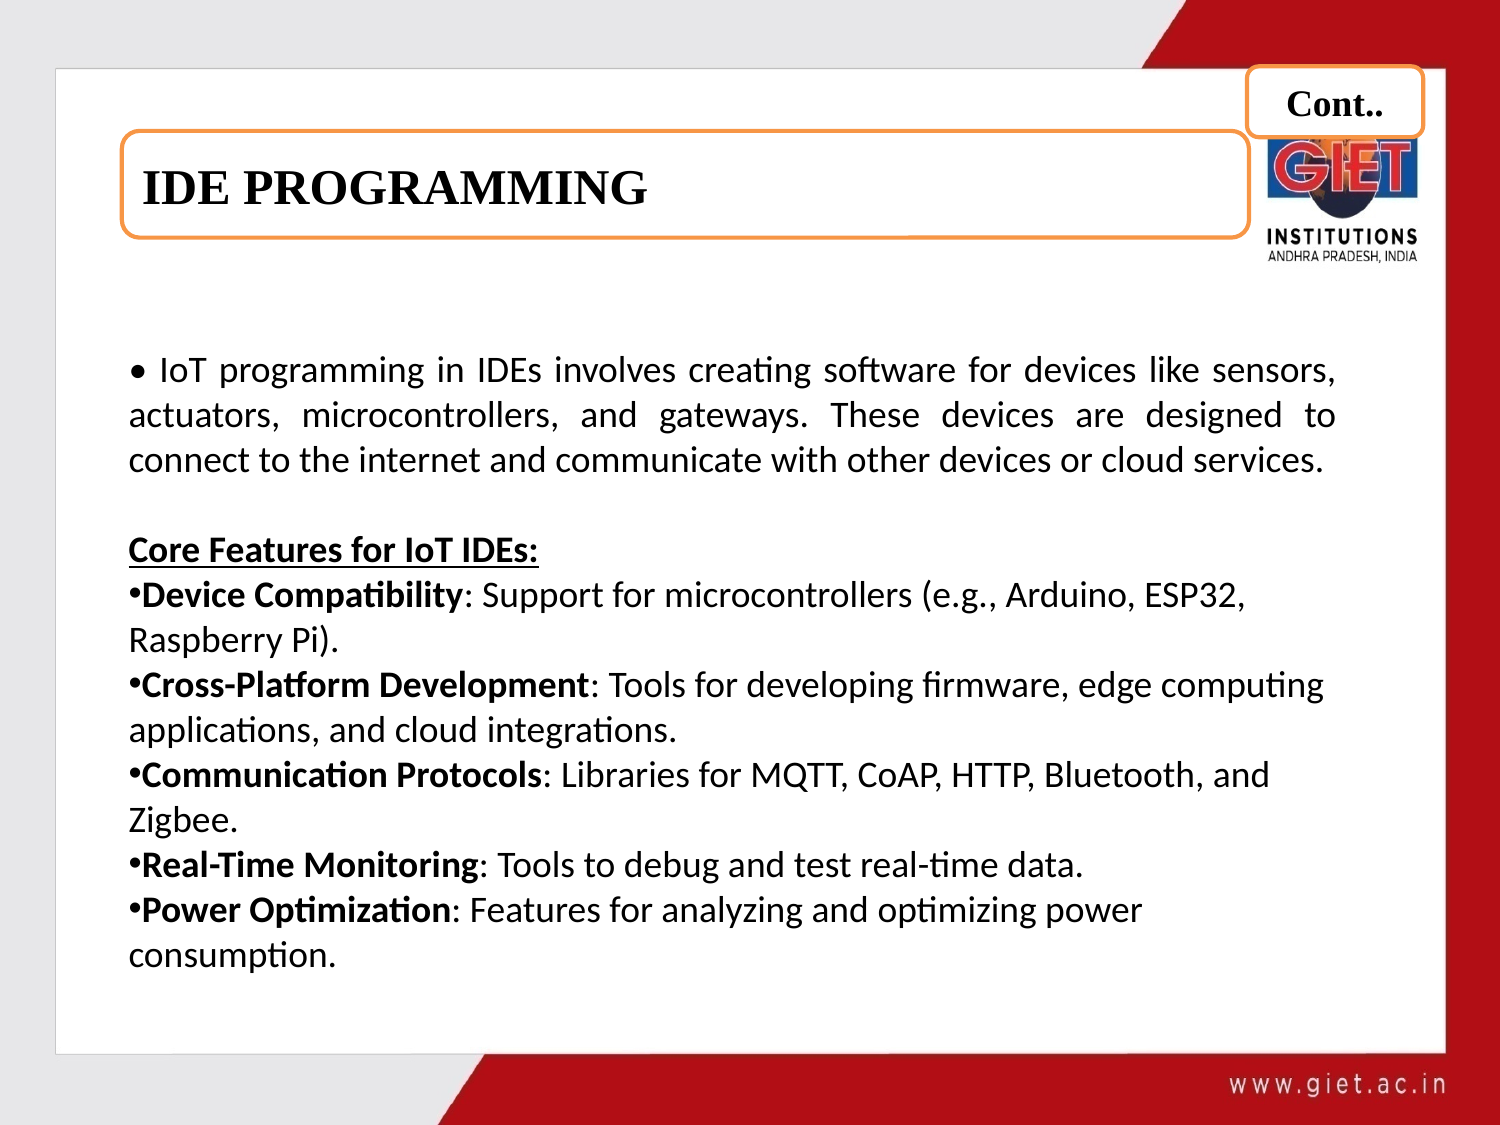

Cont..
IDE PROGRAMMING
• IoT programming in IDEs involves creating software for devices like sensors, actuators, microcontrollers, and gateways. These devices are designed to connect to the internet and communicate with other devices or cloud services.

Core Features for IoT IDEs:
Device Compatibility: Support for microcontrollers (e.g., Arduino, ESP32, Raspberry Pi).
Cross-Platform Development: Tools for developing firmware, edge computing applications, and cloud integrations.
Communication Protocols: Libraries for MQTT, CoAP, HTTP, Bluetooth, and Zigbee.
Real-Time Monitoring: Tools to debug and test real-time data.
Power Optimization: Features for analyzing and optimizing power consumption.